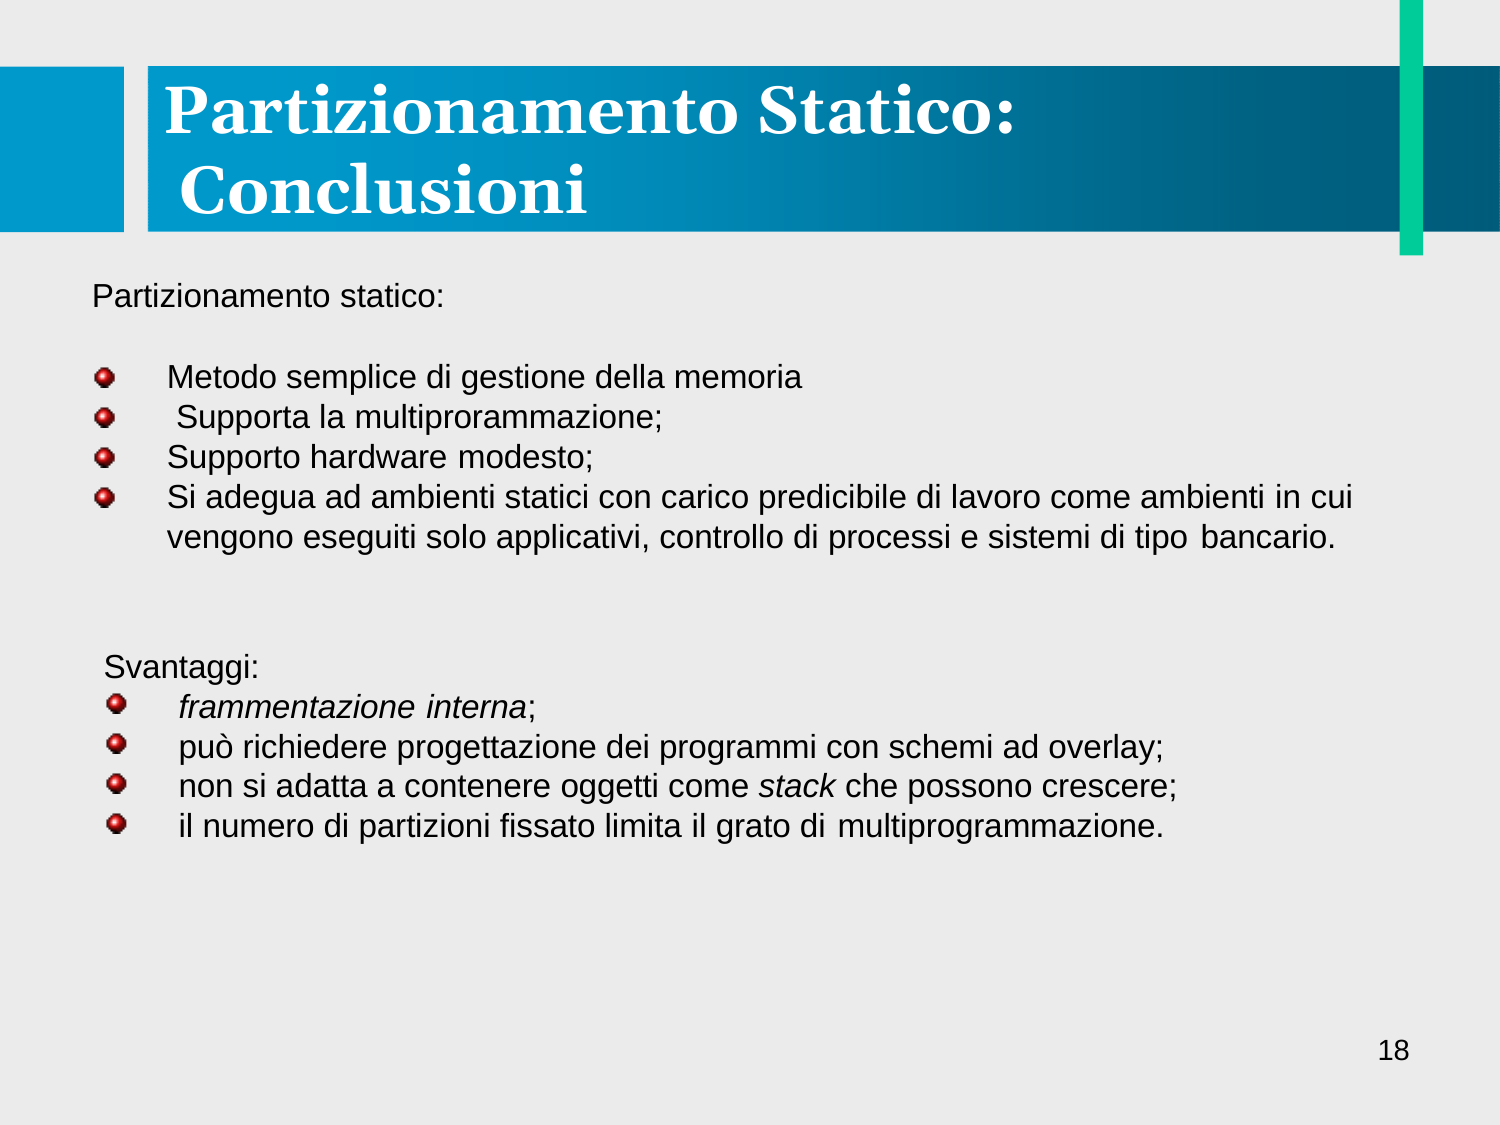

# Partizionamento Statico:  Conclusioni

Partizionamento statico:

Metodo semplice di gestione della memoria  Supporta la multiprorammazione;
Supporto hardware modesto;
Si adegua ad ambienti statici con carico predicibile di lavoro come ambienti in cui  vengono eseguiti solo applicativi, controllo di processi e sistemi di tipo bancario.

Svantaggi:
frammentazione interna;
può richiedere progettazione dei programmi con schemi ad overlay;  non si adatta a contenere oggetti come stack che possono crescere;  il numero di partizioni fissato limita il grato di multiprogrammazione.

18